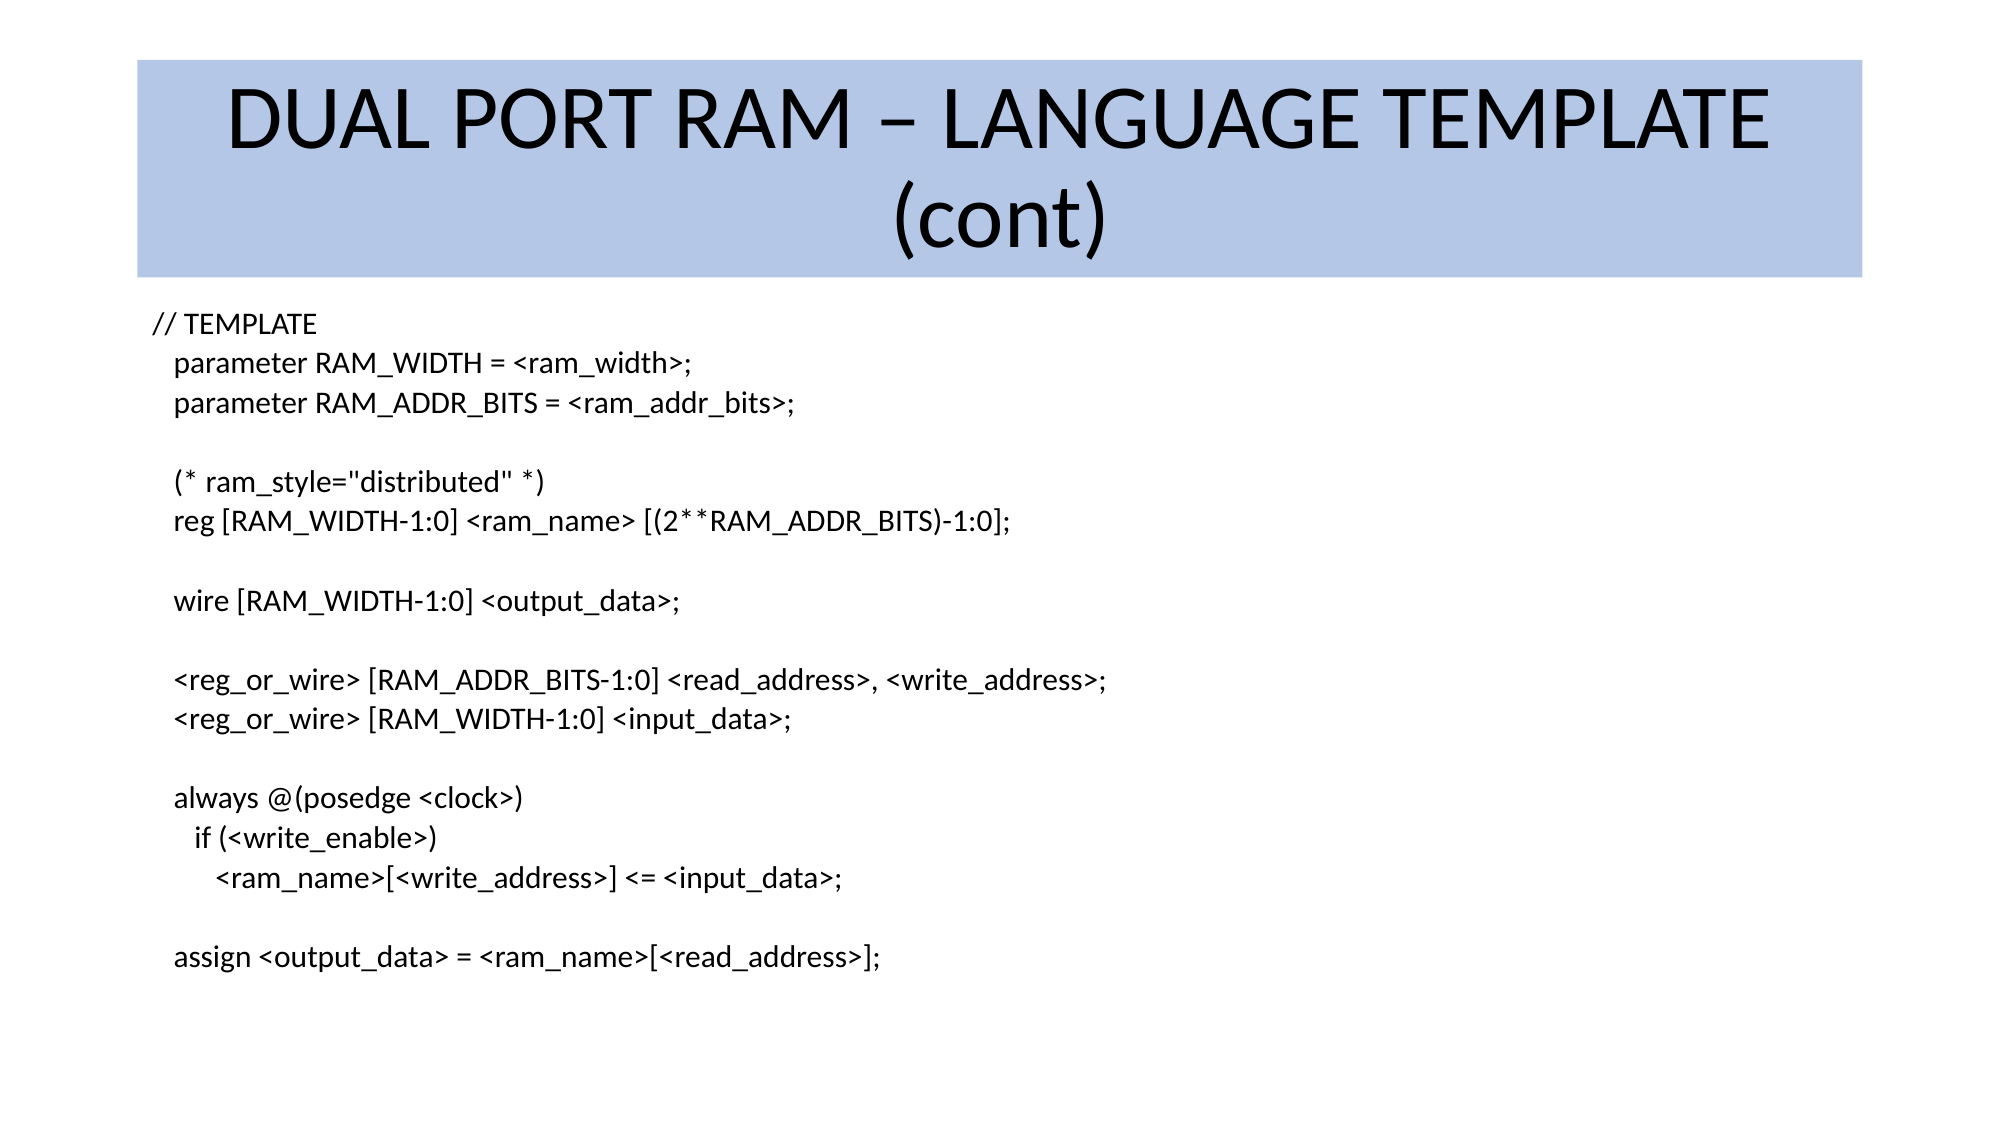

# DUAL PORT RAM – LANGUAGE TEMPLATE (cont)
// TEMPLATE
   parameter RAM_WIDTH = <ram_width>;
   parameter RAM_ADDR_BITS = <ram_addr_bits>;

   (* ram_style="distributed" *)
   reg [RAM_WIDTH-1:0] <ram_name> [(2**RAM_ADDR_BITS)-1:0];

   wire [RAM_WIDTH-1:0] <output_data>;

   <reg_or_wire> [RAM_ADDR_BITS-1:0] <read_address>, <write_address>;
   <reg_or_wire> [RAM_WIDTH-1:0] <input_data>;

   always @(posedge <clock>)
      if (<write_enable>)
         <ram_name>[<write_address>] <= <input_data>;

   assign <output_data> = <ram_name>[<read_address>];